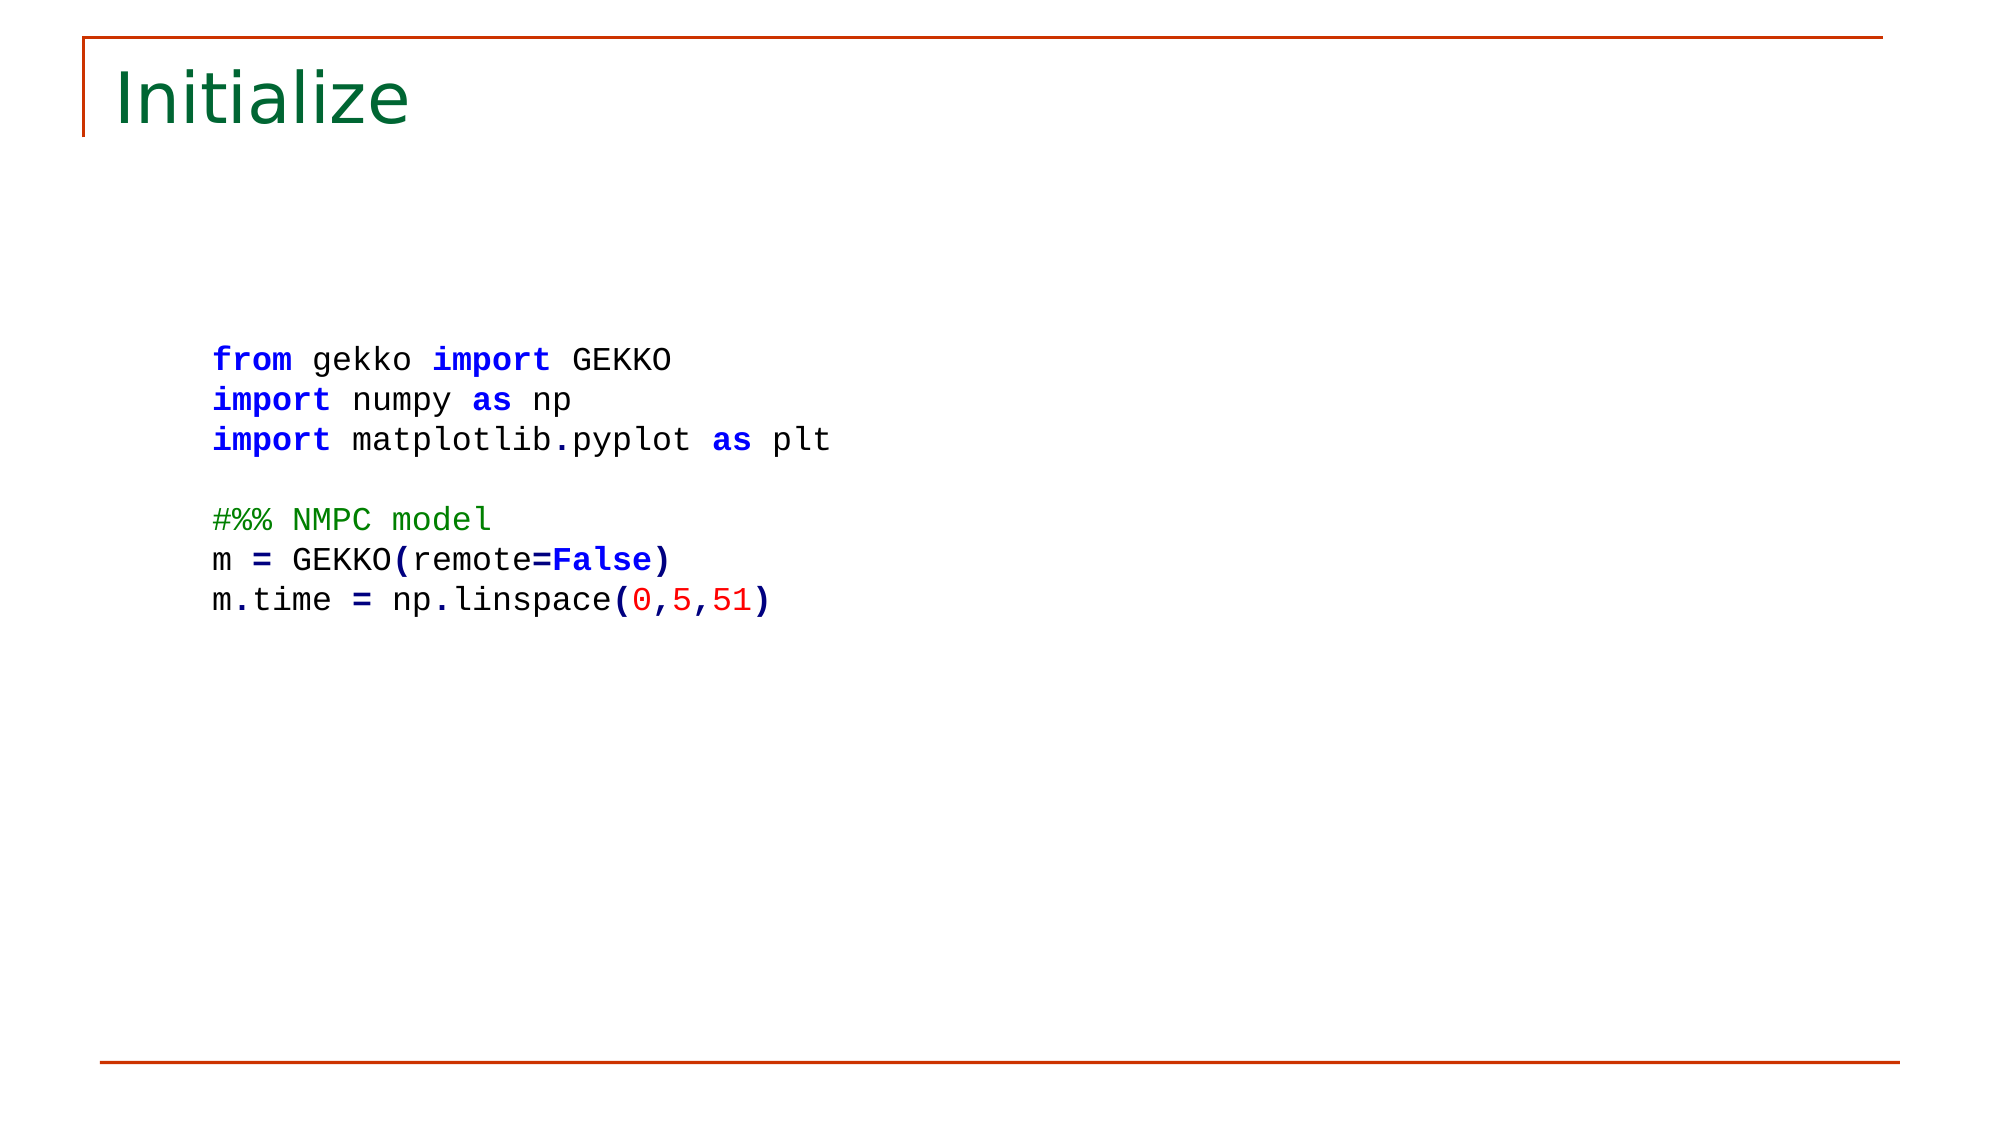

# Initialize

from gekko import GEKKO
import numpy as np
import matplotlib.pyplot as plt

#%% NMPC model
m = GEKKO(remote=False)
m.time = np.linspace(0,5,51)